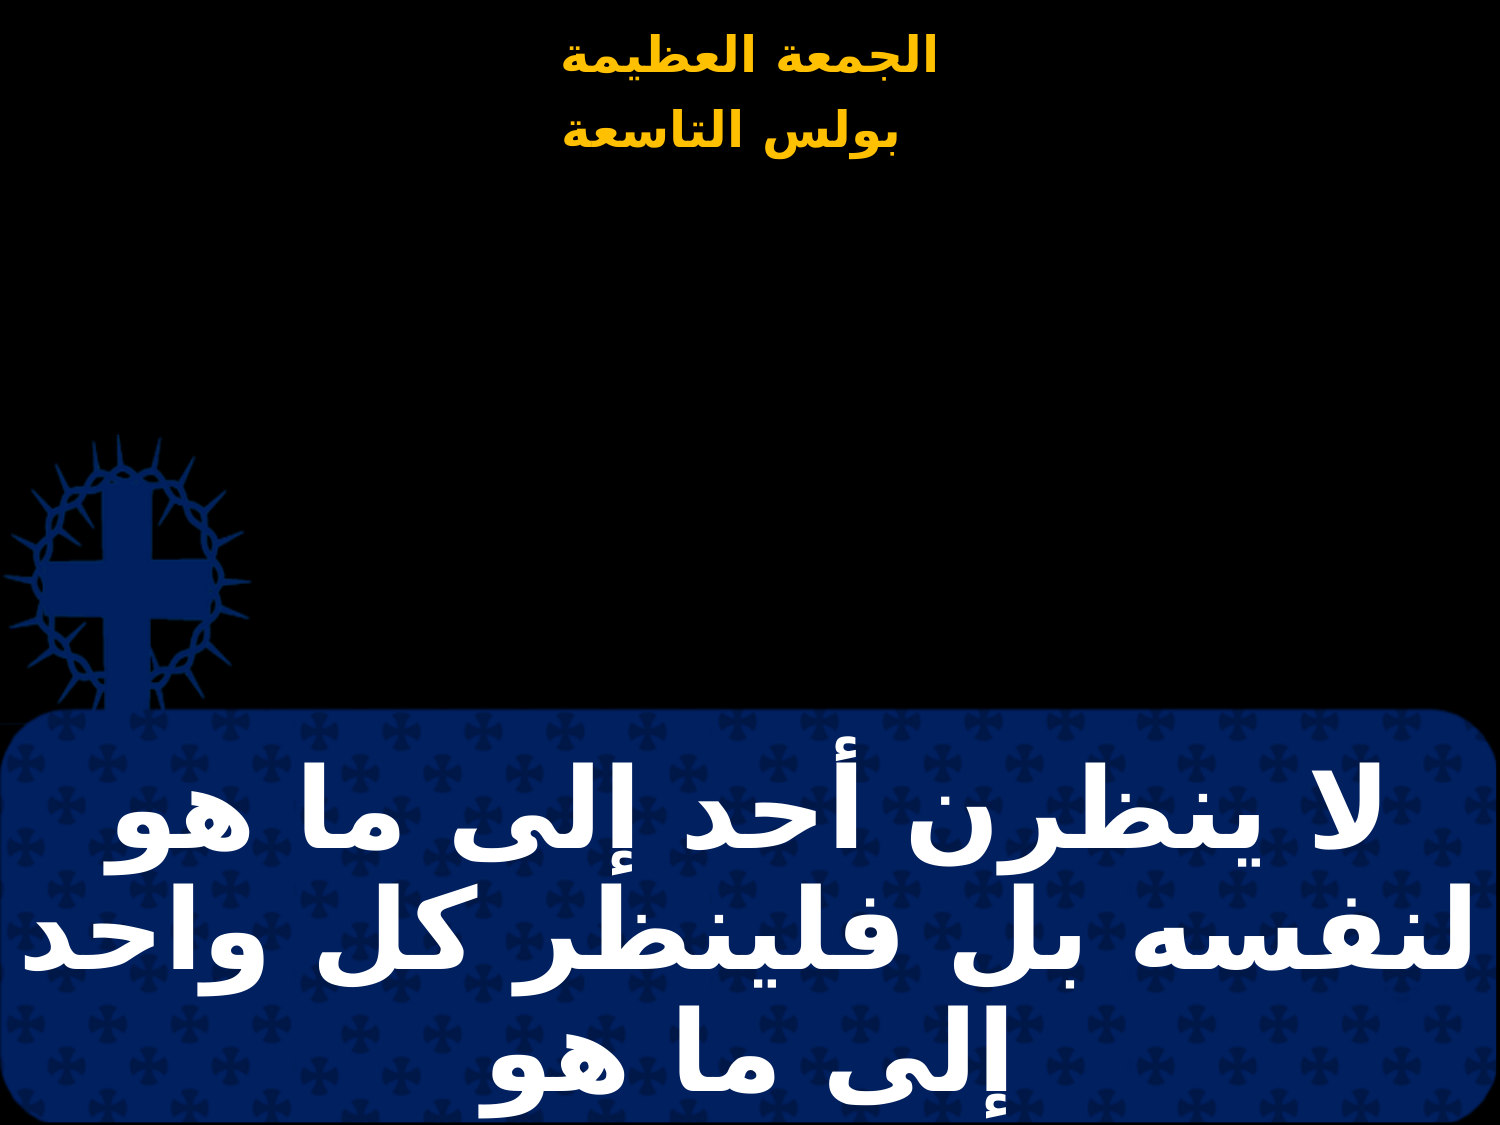

# لا ينظرن أحد إلى ما هو لنفسه بل فلينظر كل واحد إلى ما هو